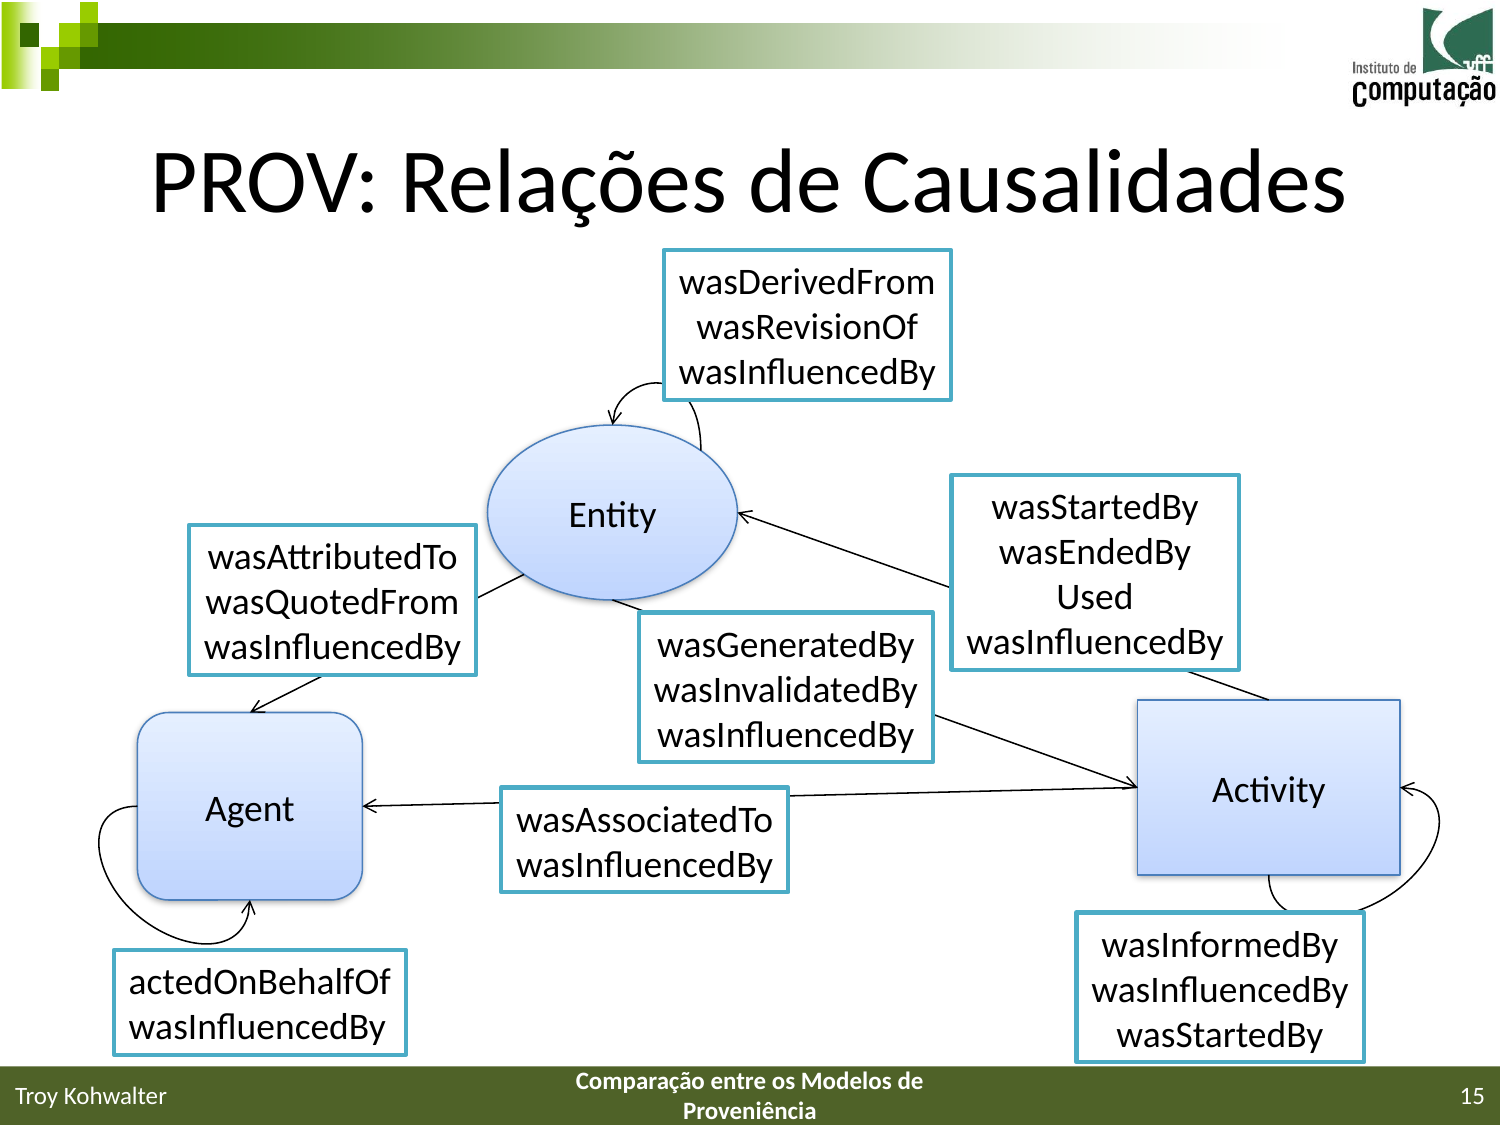

# PROV: Relações de Causalidades
wasDerivedFrom
wasRevisionOf
wasInfluencedBy
Entity
wasStartedBy
wasEndedBy
Used
wasInfluencedBy
wasAttributedTo
wasQuotedFrom
wasInfluencedBy
wasGeneratedBy
wasInvalidatedBy
wasInfluencedBy
Activity
Agent
wasAssociatedTo
wasInfluencedBy
wasInformedBy
wasInfluencedBy
wasStartedBy
actedOnBehalfOf
wasInfluencedBy
Troy Kohwalter
Comparação entre os Modelos de Proveniência
15